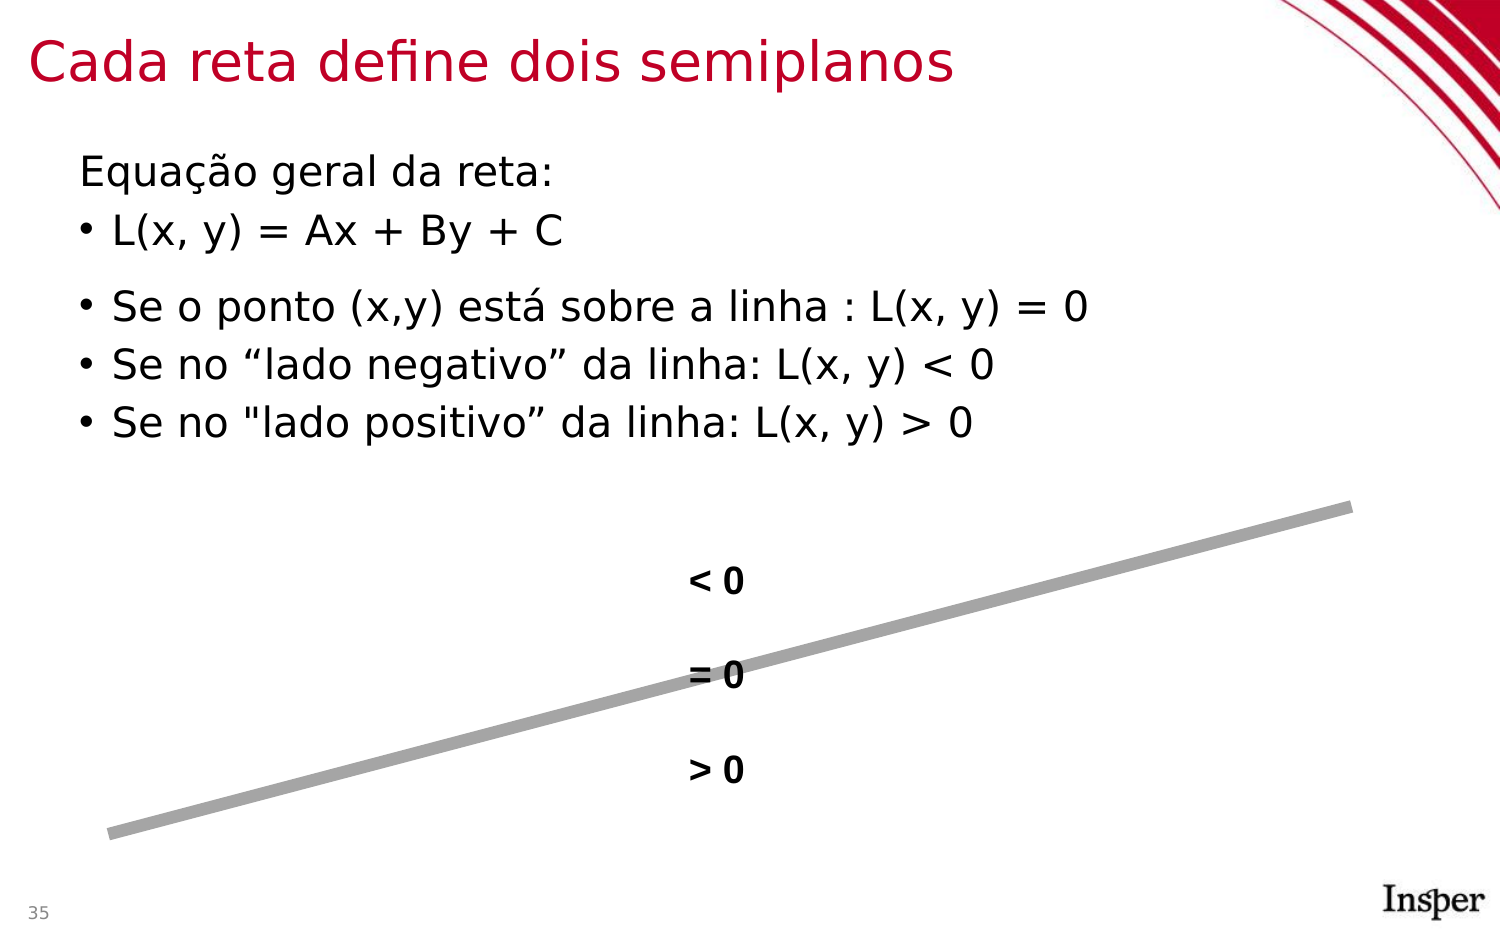

# Cada reta define dois semiplanos
Equação geral da reta:
L(x, y) = Ax + By + C

Se o ponto (x,y) está sobre a linha : L(x, y) = 0
Se no “lado negativo” da linha: L(x, y) < 0
Se no "lado positivo” da linha: L(x, y) > 0
< 0

= 0

> 0
35